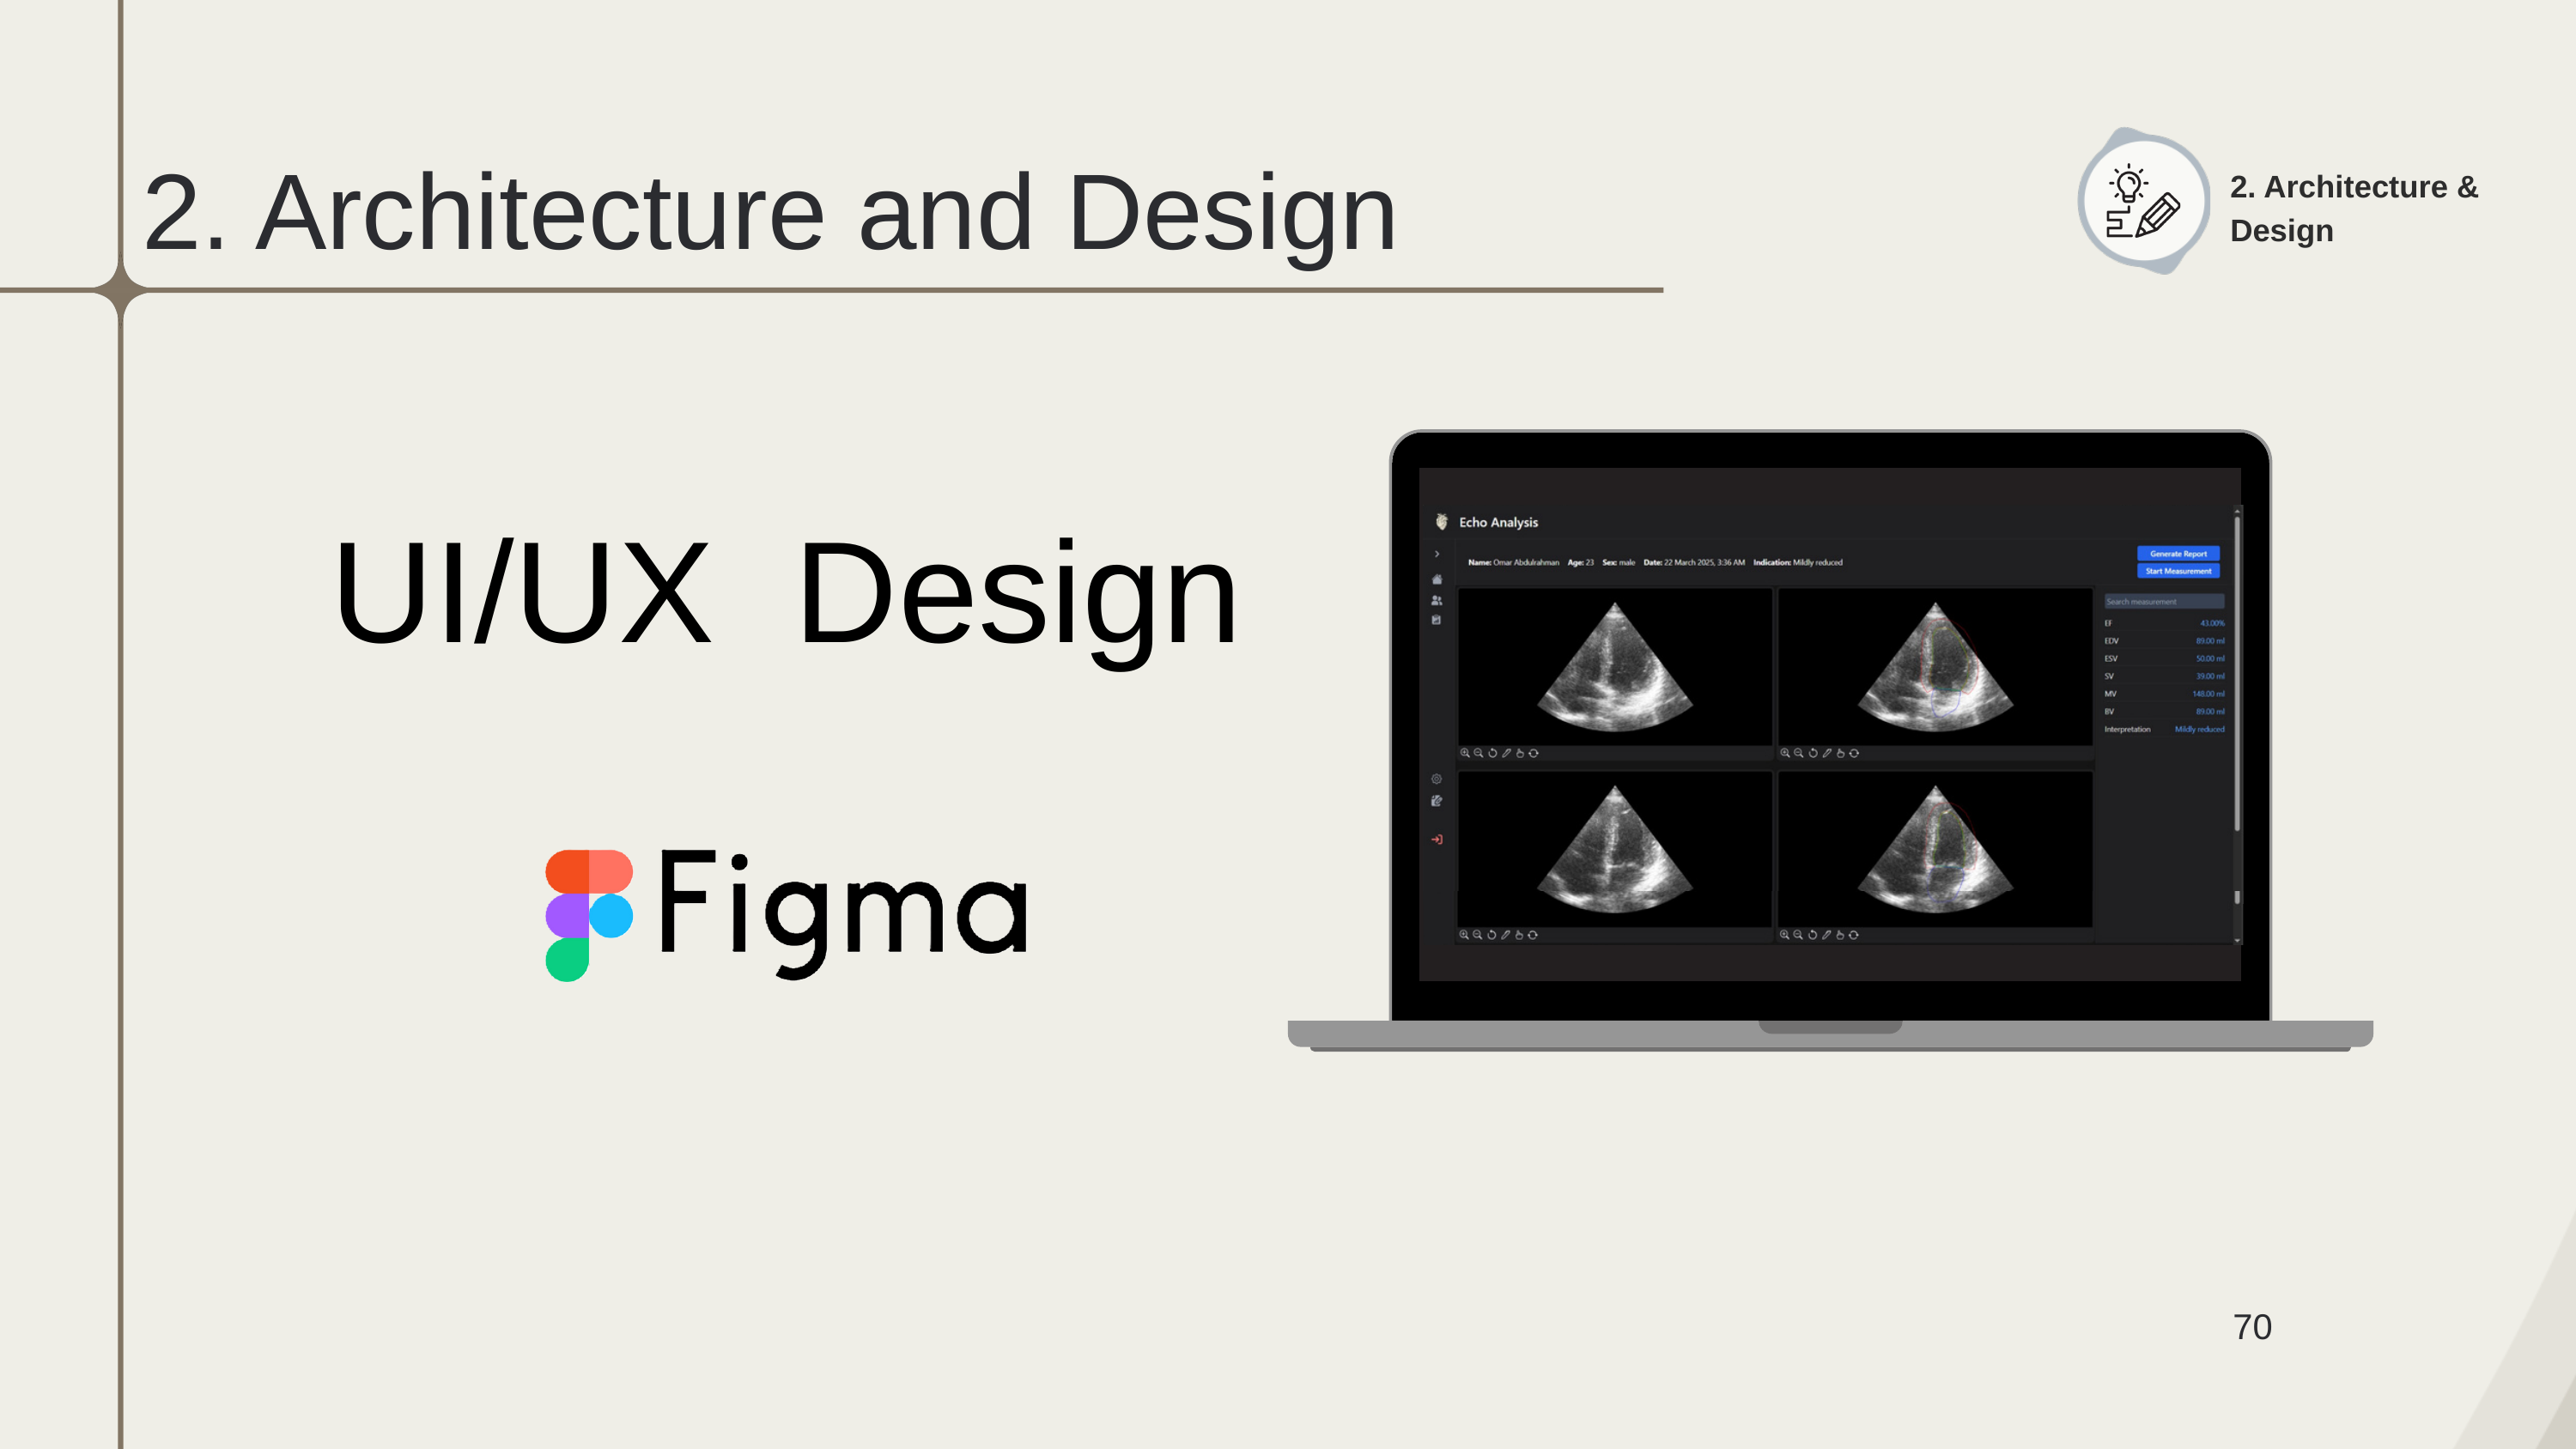

2. Architecture and Design

2. Architecture & Design

UI/UX  Design

70